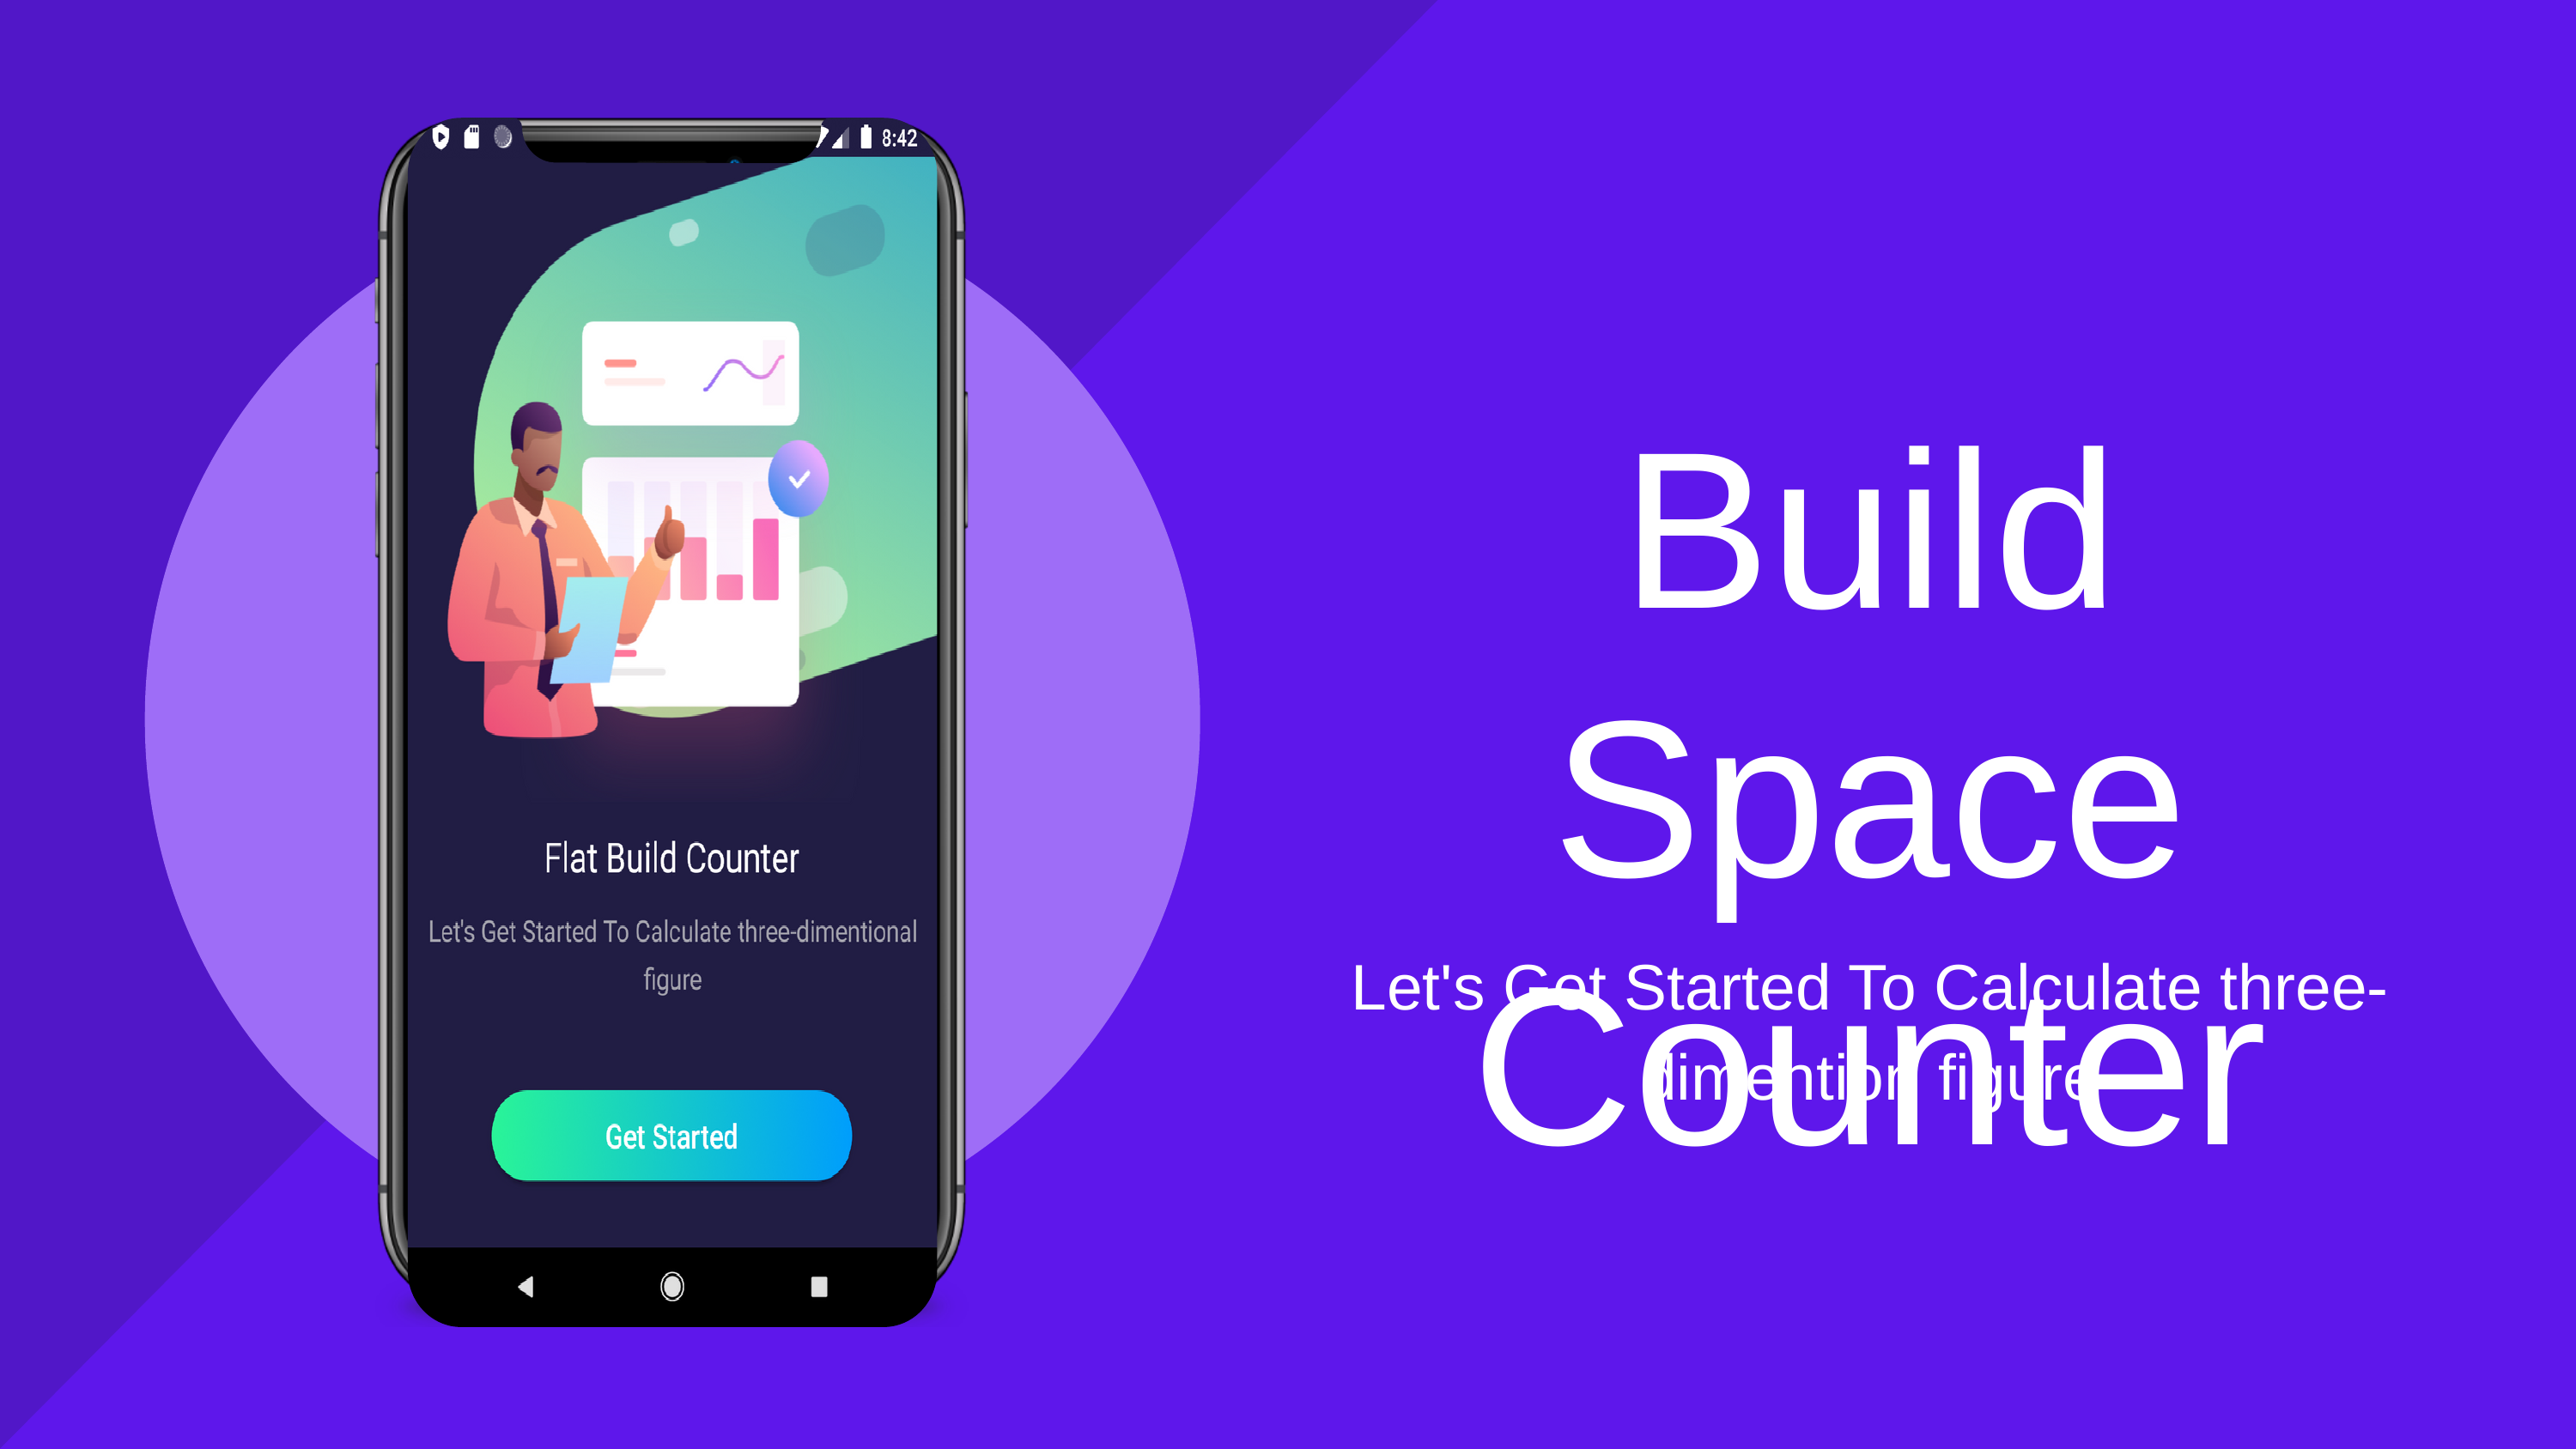

Build Space Counter
Let's Get Started To Calculate three-dimention figure